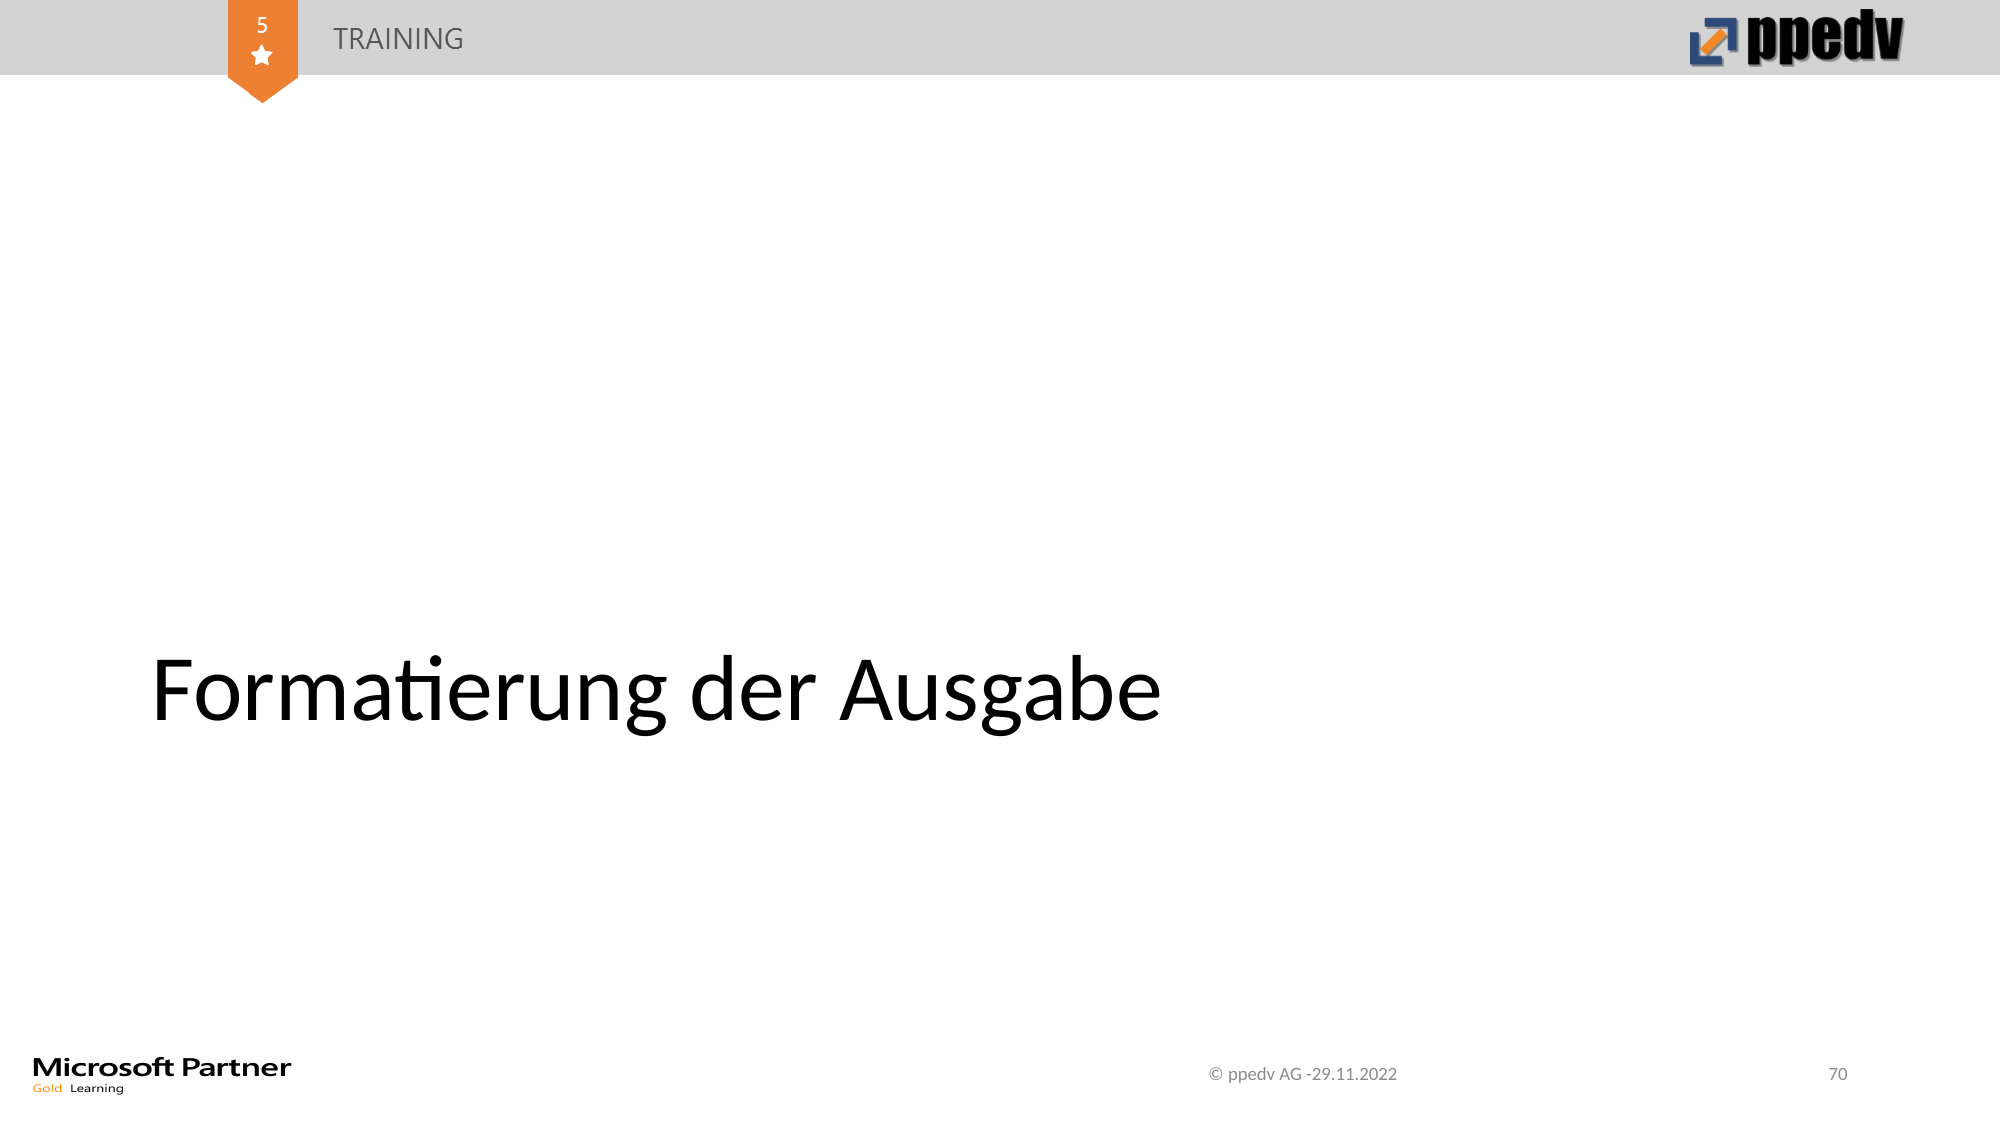

# Formatierung der Ausgabe

© ppedv AG -29.11.2022
70